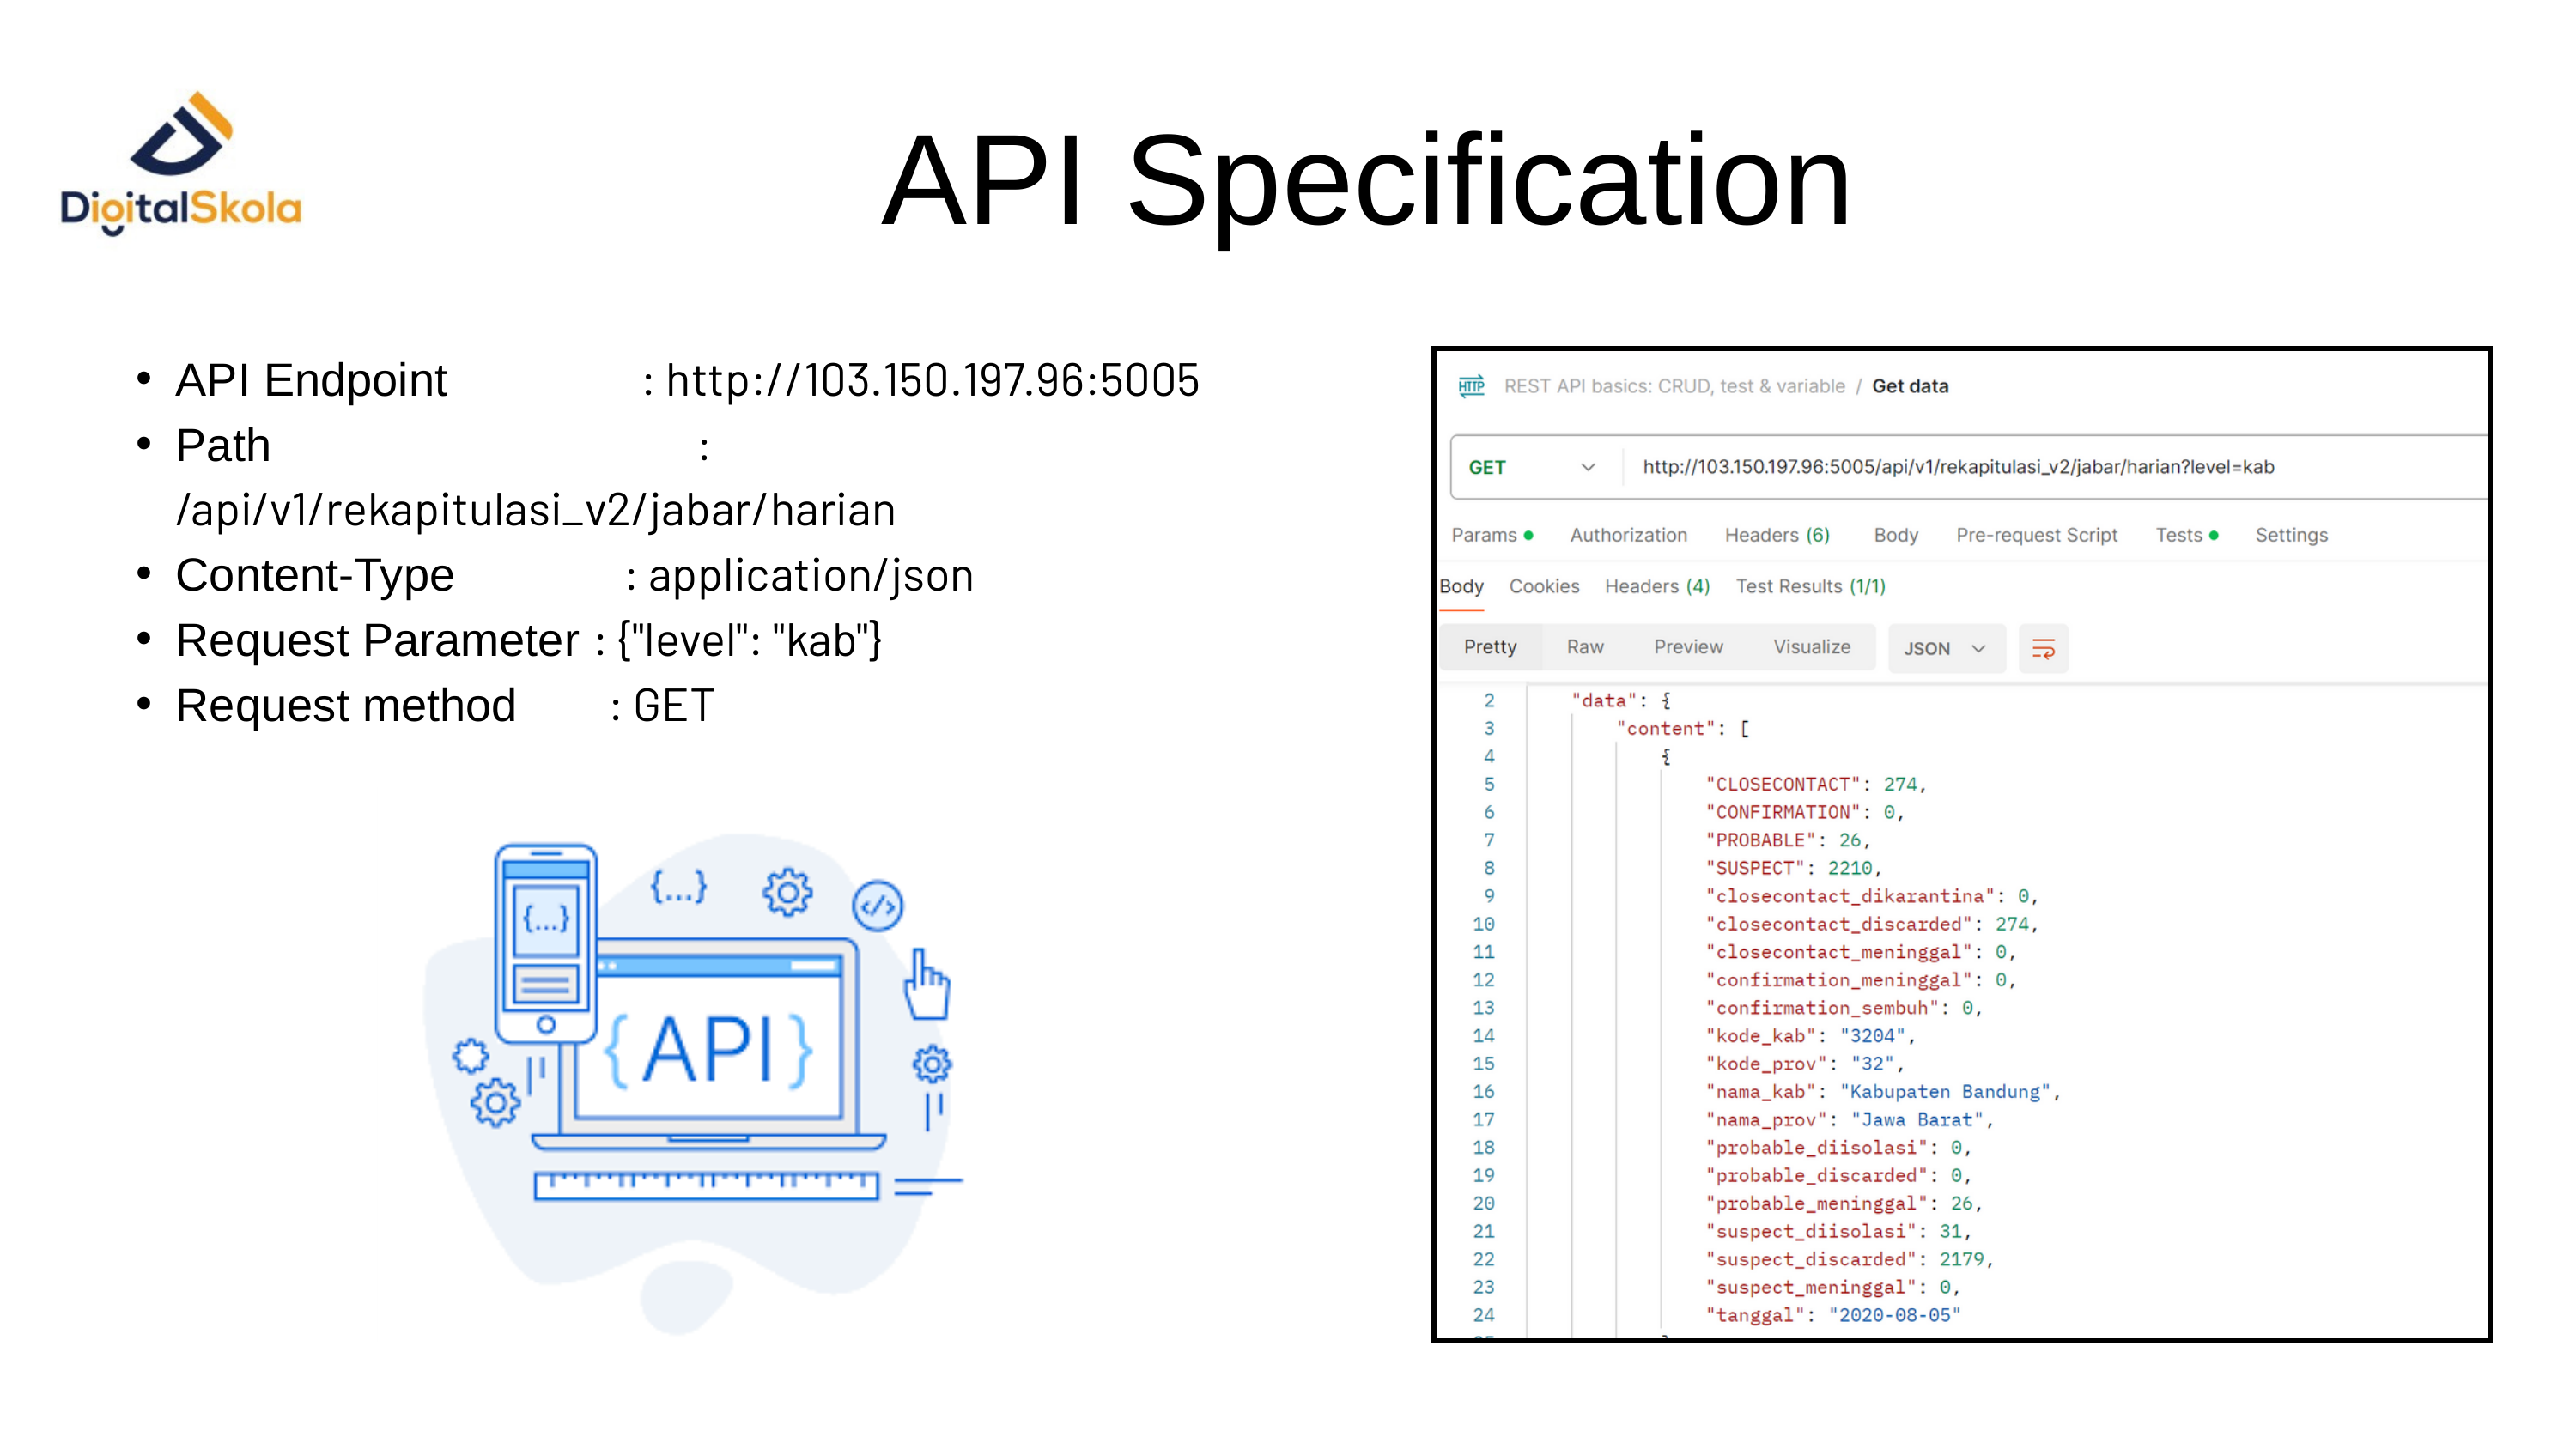

API Specification
API Endpoint               : http://103.150.197.96:5005
Path                                 : /api/v1/rekapitulasi_v2/jabar/harian
Content-Type             : application/json
Request Parameter : {"level": "kab"}
Request method       : GET